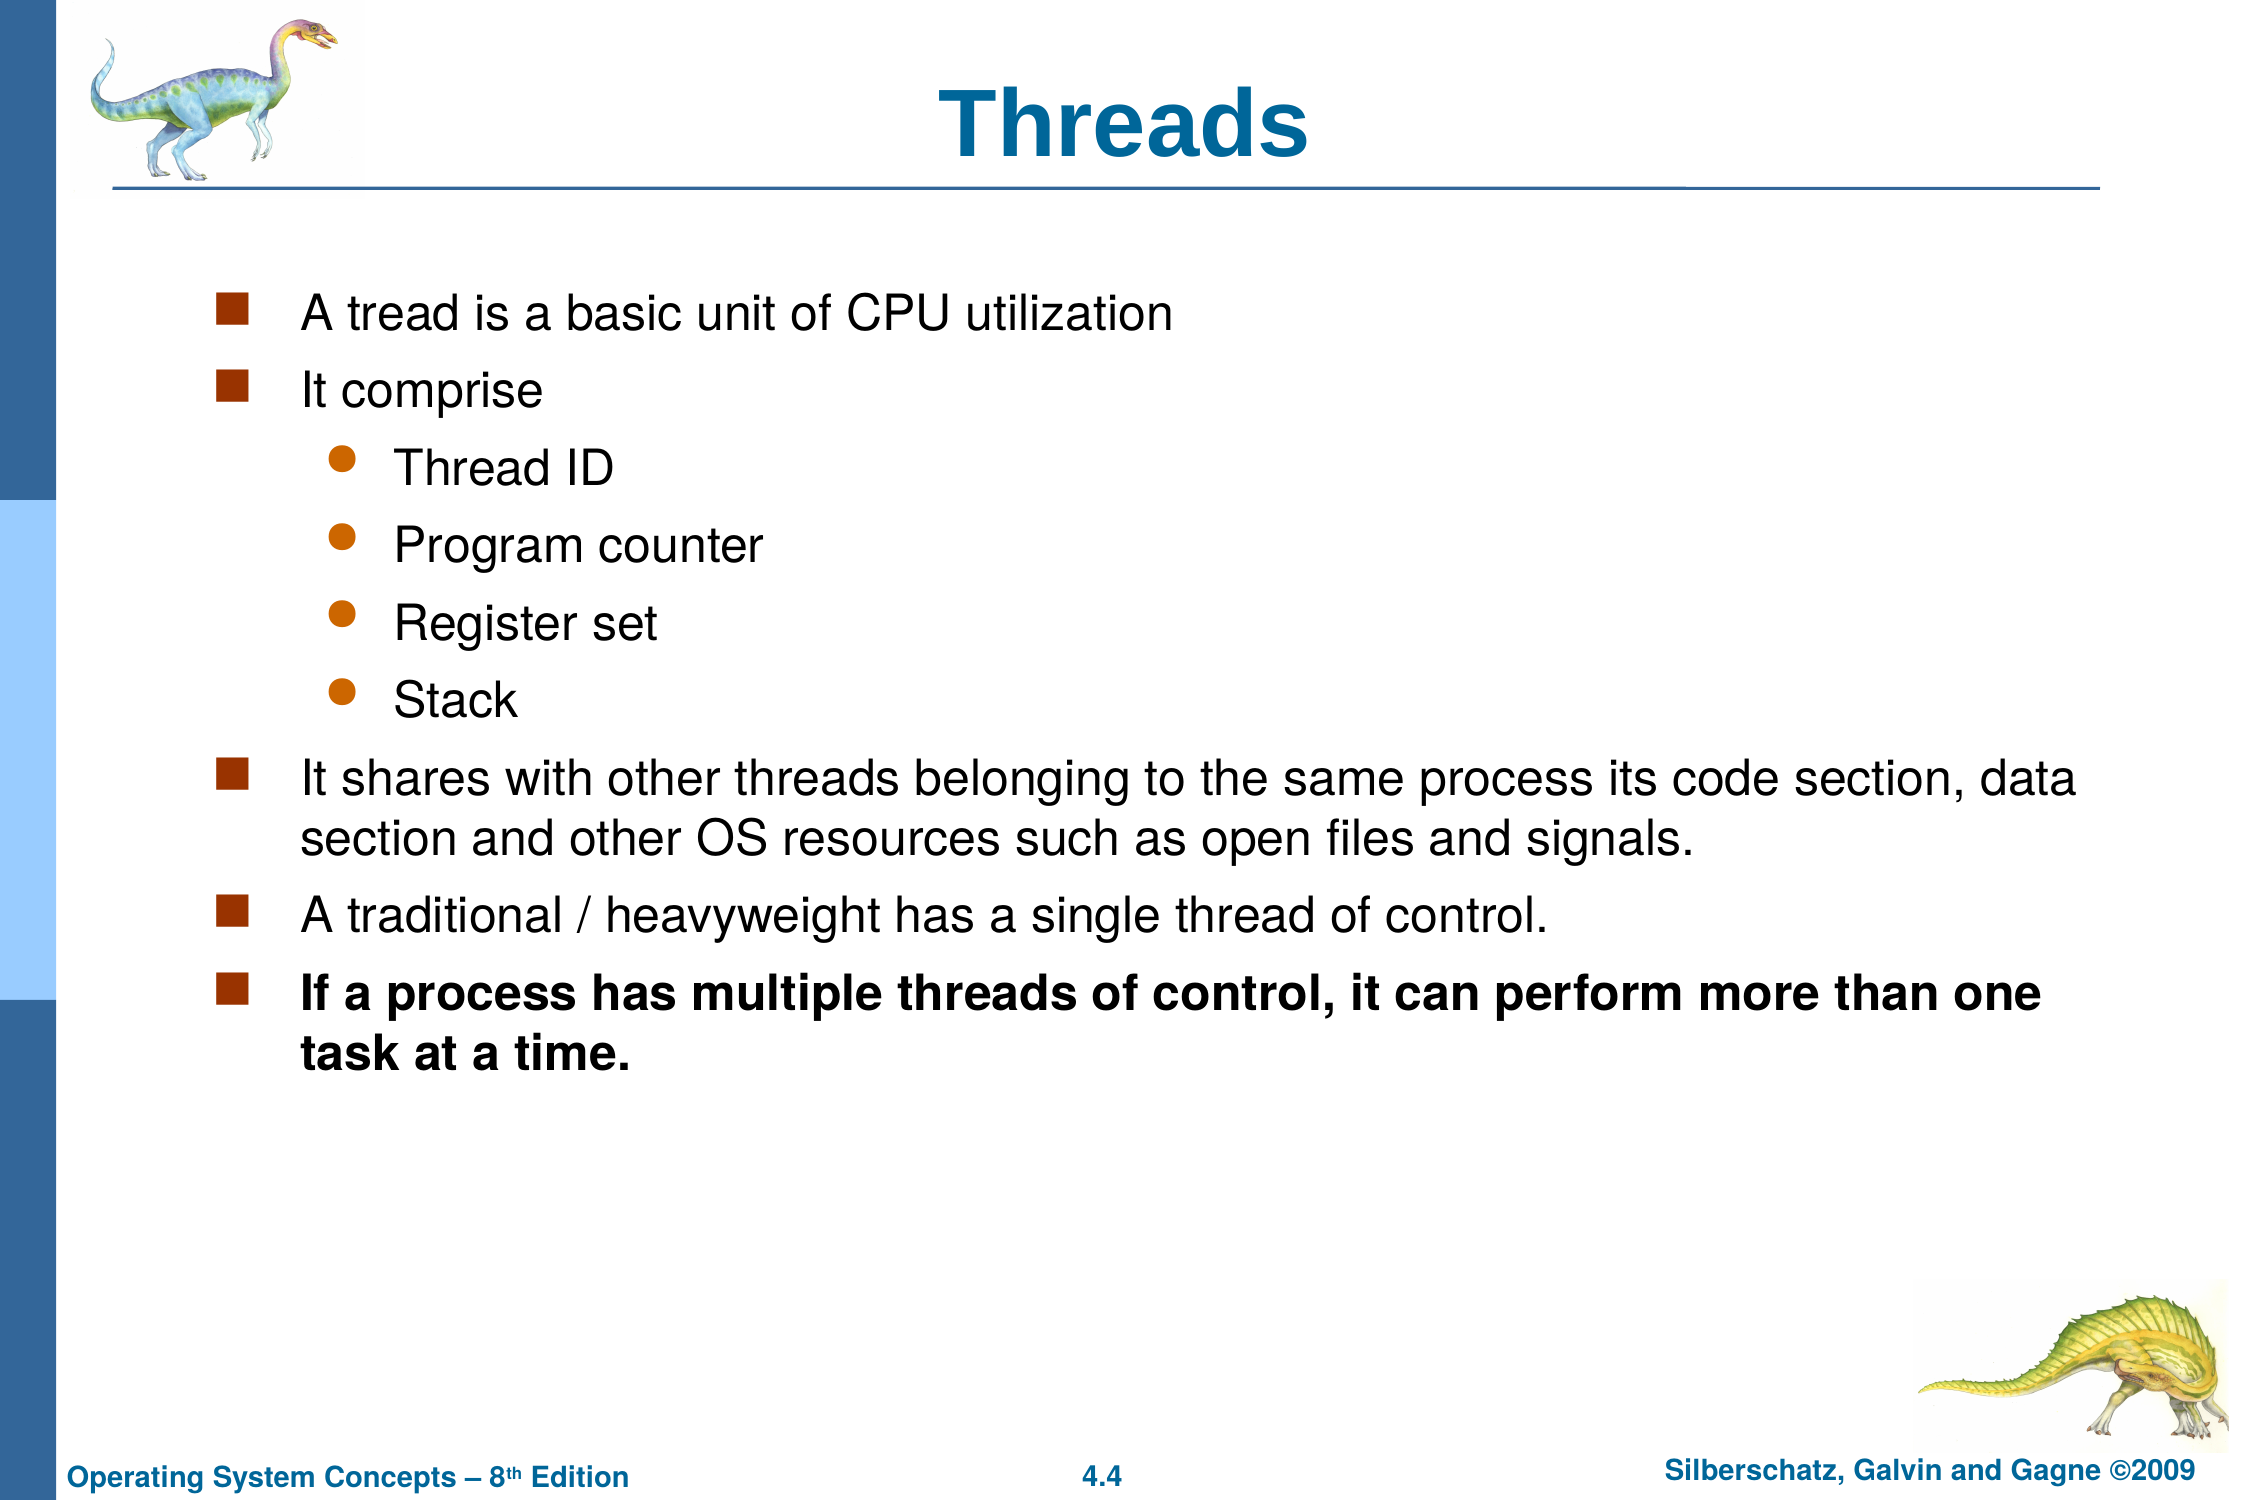

# Threads
A tread is a basic unit of CPU utilization
It comprise
Thread ID
Program counter
Register set
Stack
It shares with other threads belonging to the same process its code section, data section and other OS resources such as open files and signals.
A traditional / heavyweight has a single thread of control.
If a process has multiple threads of control, it can perform more than one task at a time.